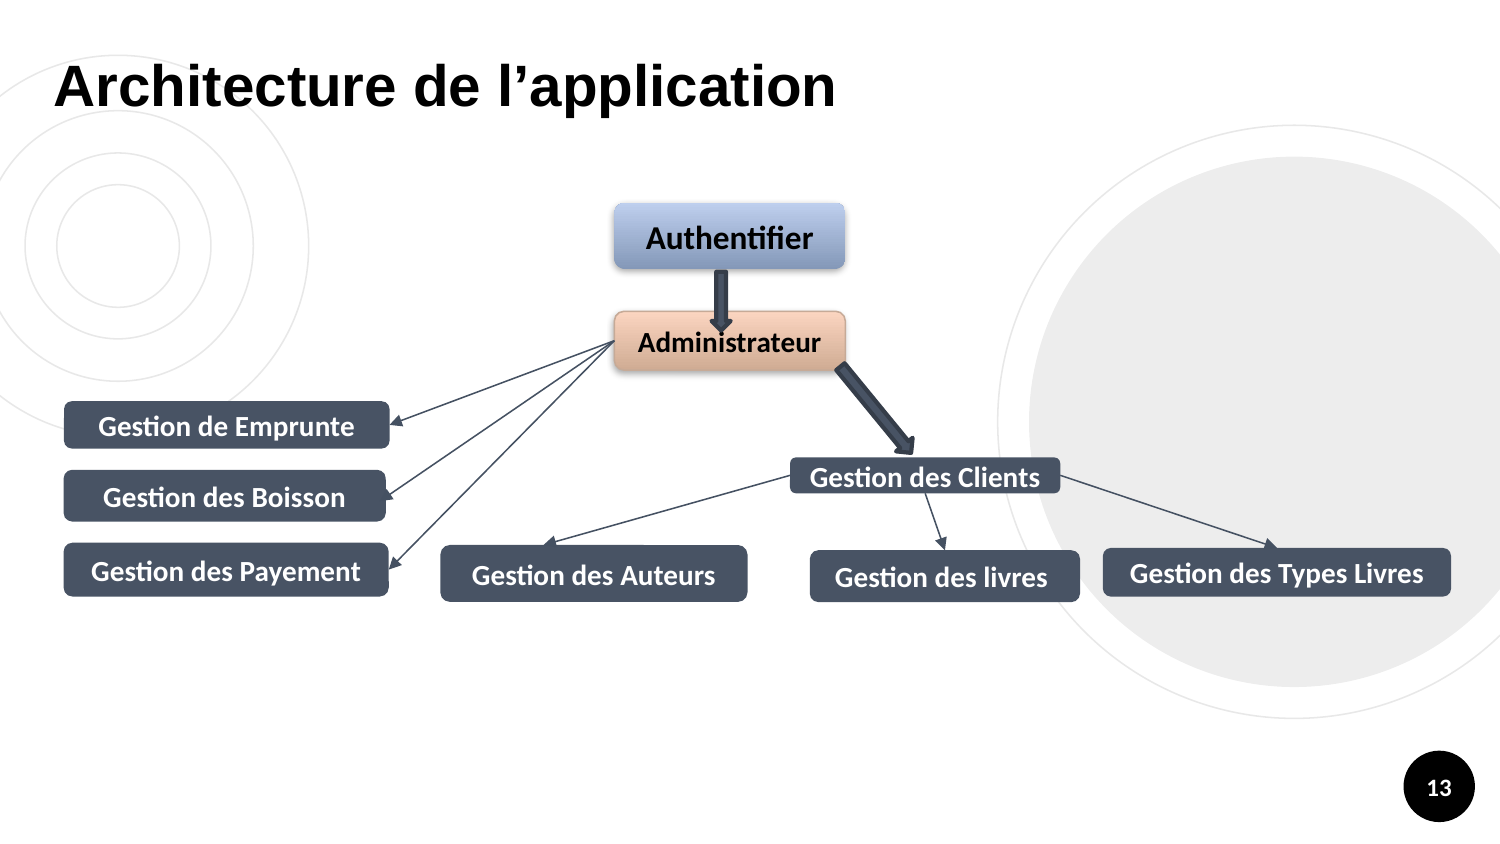

# Architecture de l’application
Authentifier

Administrateur

Gestion de Emprunte
Gestion des Clients
Gestion des Boisson
Gestion des Payement
Gestion des Auteurs
Gestion des Types Livres
Gestion des livres
13